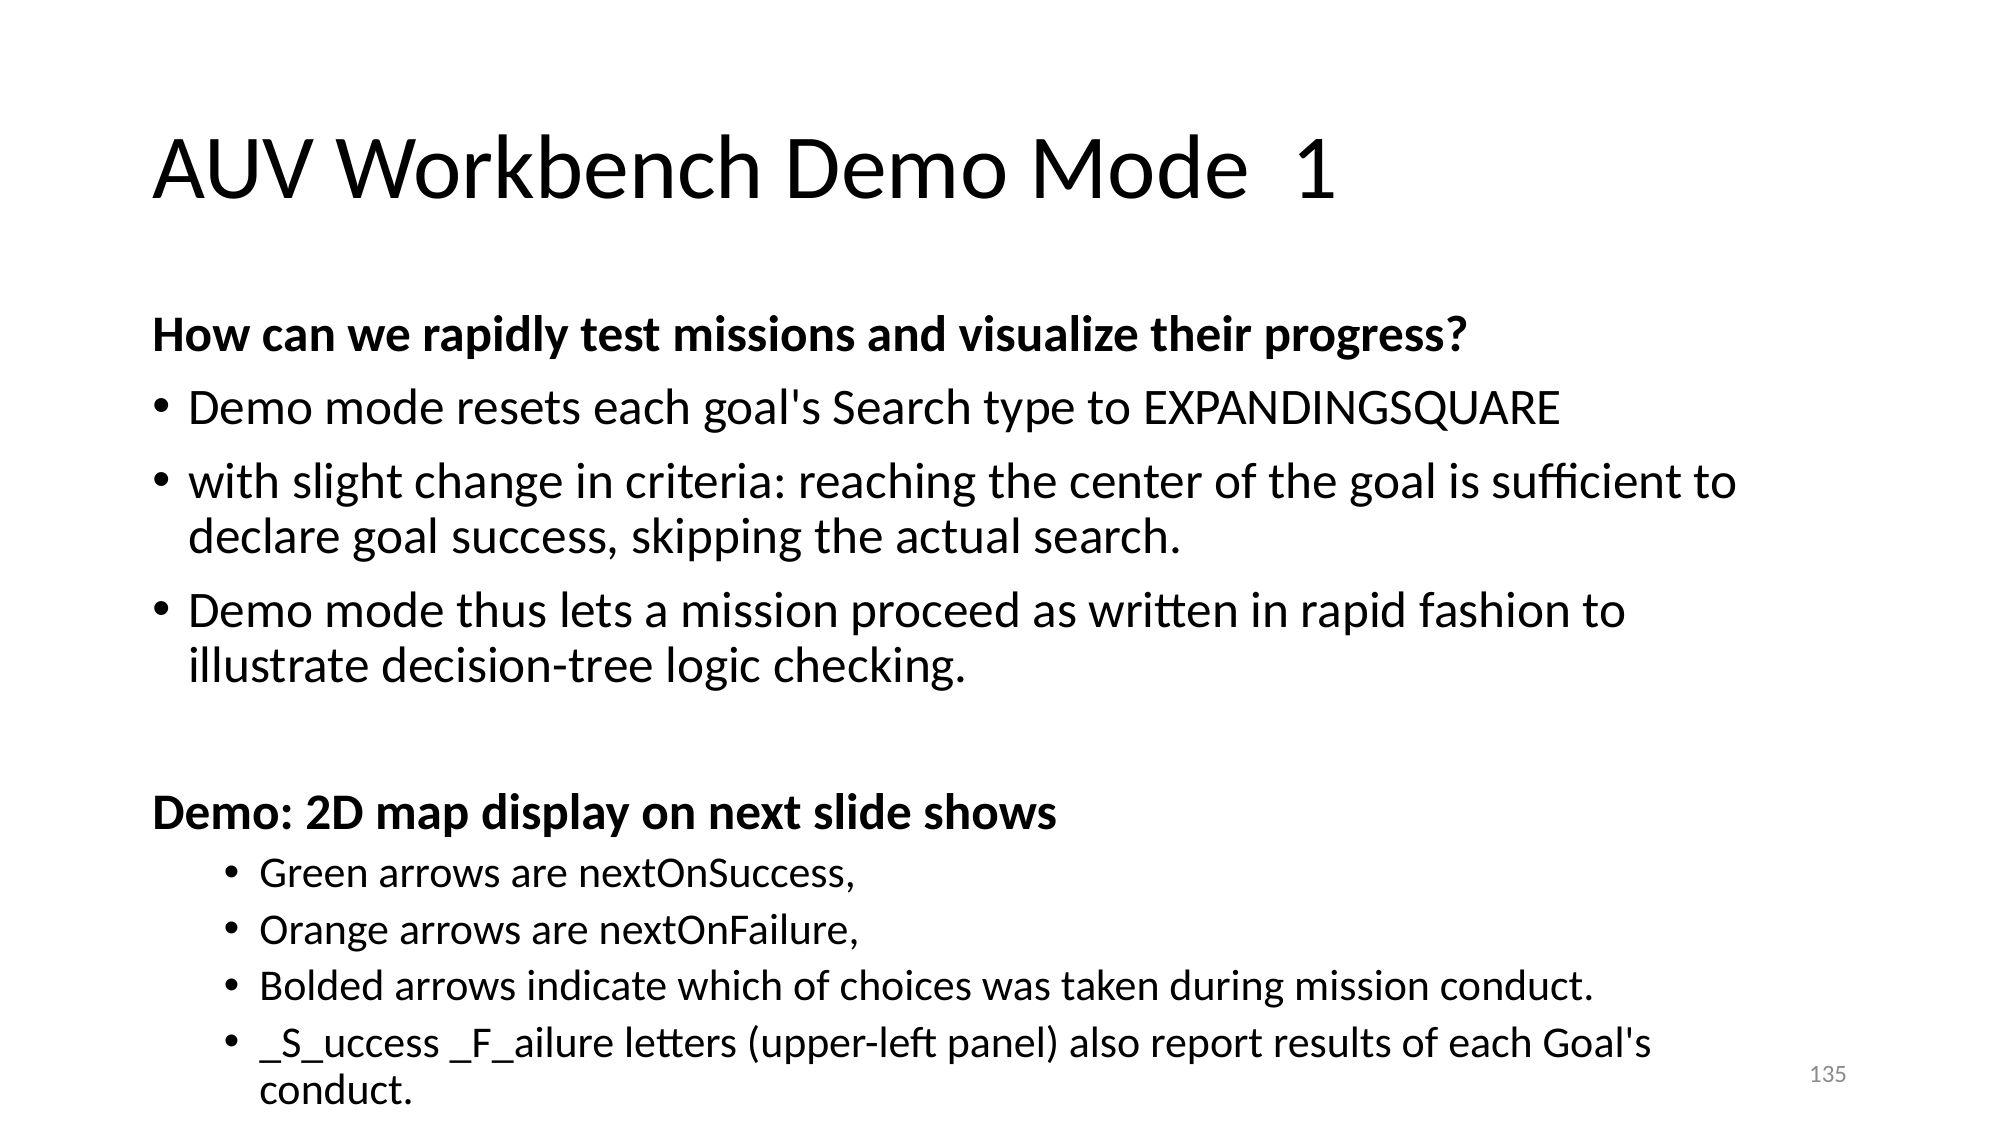

# AUV Workbench Demo Mode  1
How can we rapidly test missions and visualize their progress?
Demo mode resets each goal's Search type to EXPANDINGSQUARE
with slight change in criteria: reaching the center of the goal is sufficient to declare goal success, skipping the actual search.
Demo mode thus lets a mission proceed as written in rapid fashion to illustrate decision-tree logic checking.

Demo: 2D map display on next slide shows
Green arrows are nextOnSuccess,
Orange arrows are nextOnFailure,
Bolded arrows indicate which of choices was taken during mission conduct.
_S_uccess _F_ailure letters (upper-left panel) also report results of each Goal's conduct.

135